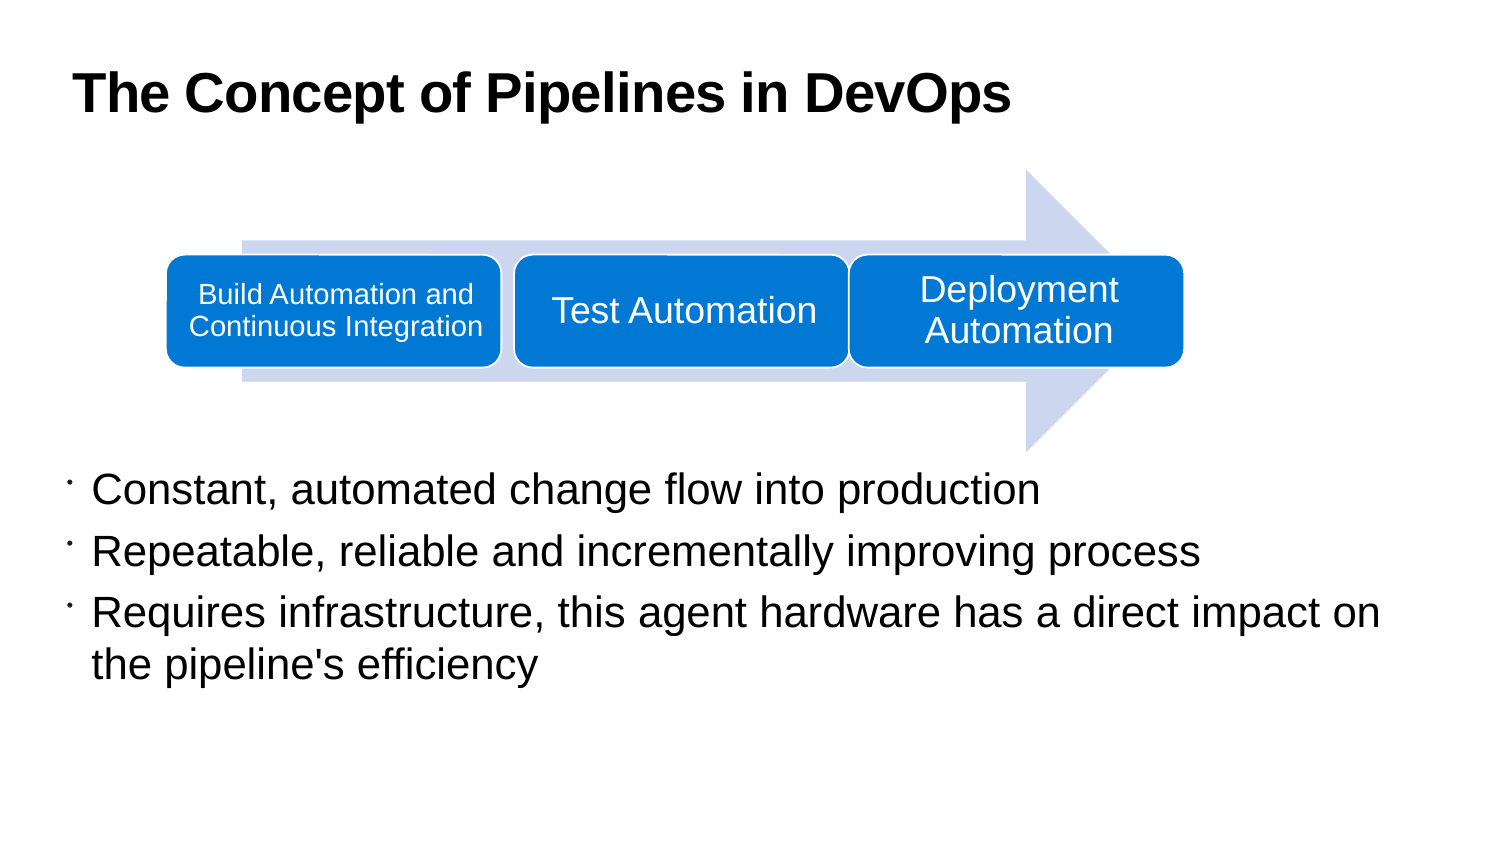

# The Concept of Pipelines in DevOps
Build Automation and Continuous Integration
Test Automation
Deployment Automation
Constant, automated change flow into production
Repeatable, reliable and incrementally improving process
Requires infrastructure, this agent hardware has a direct impact on the pipeline's efficiency